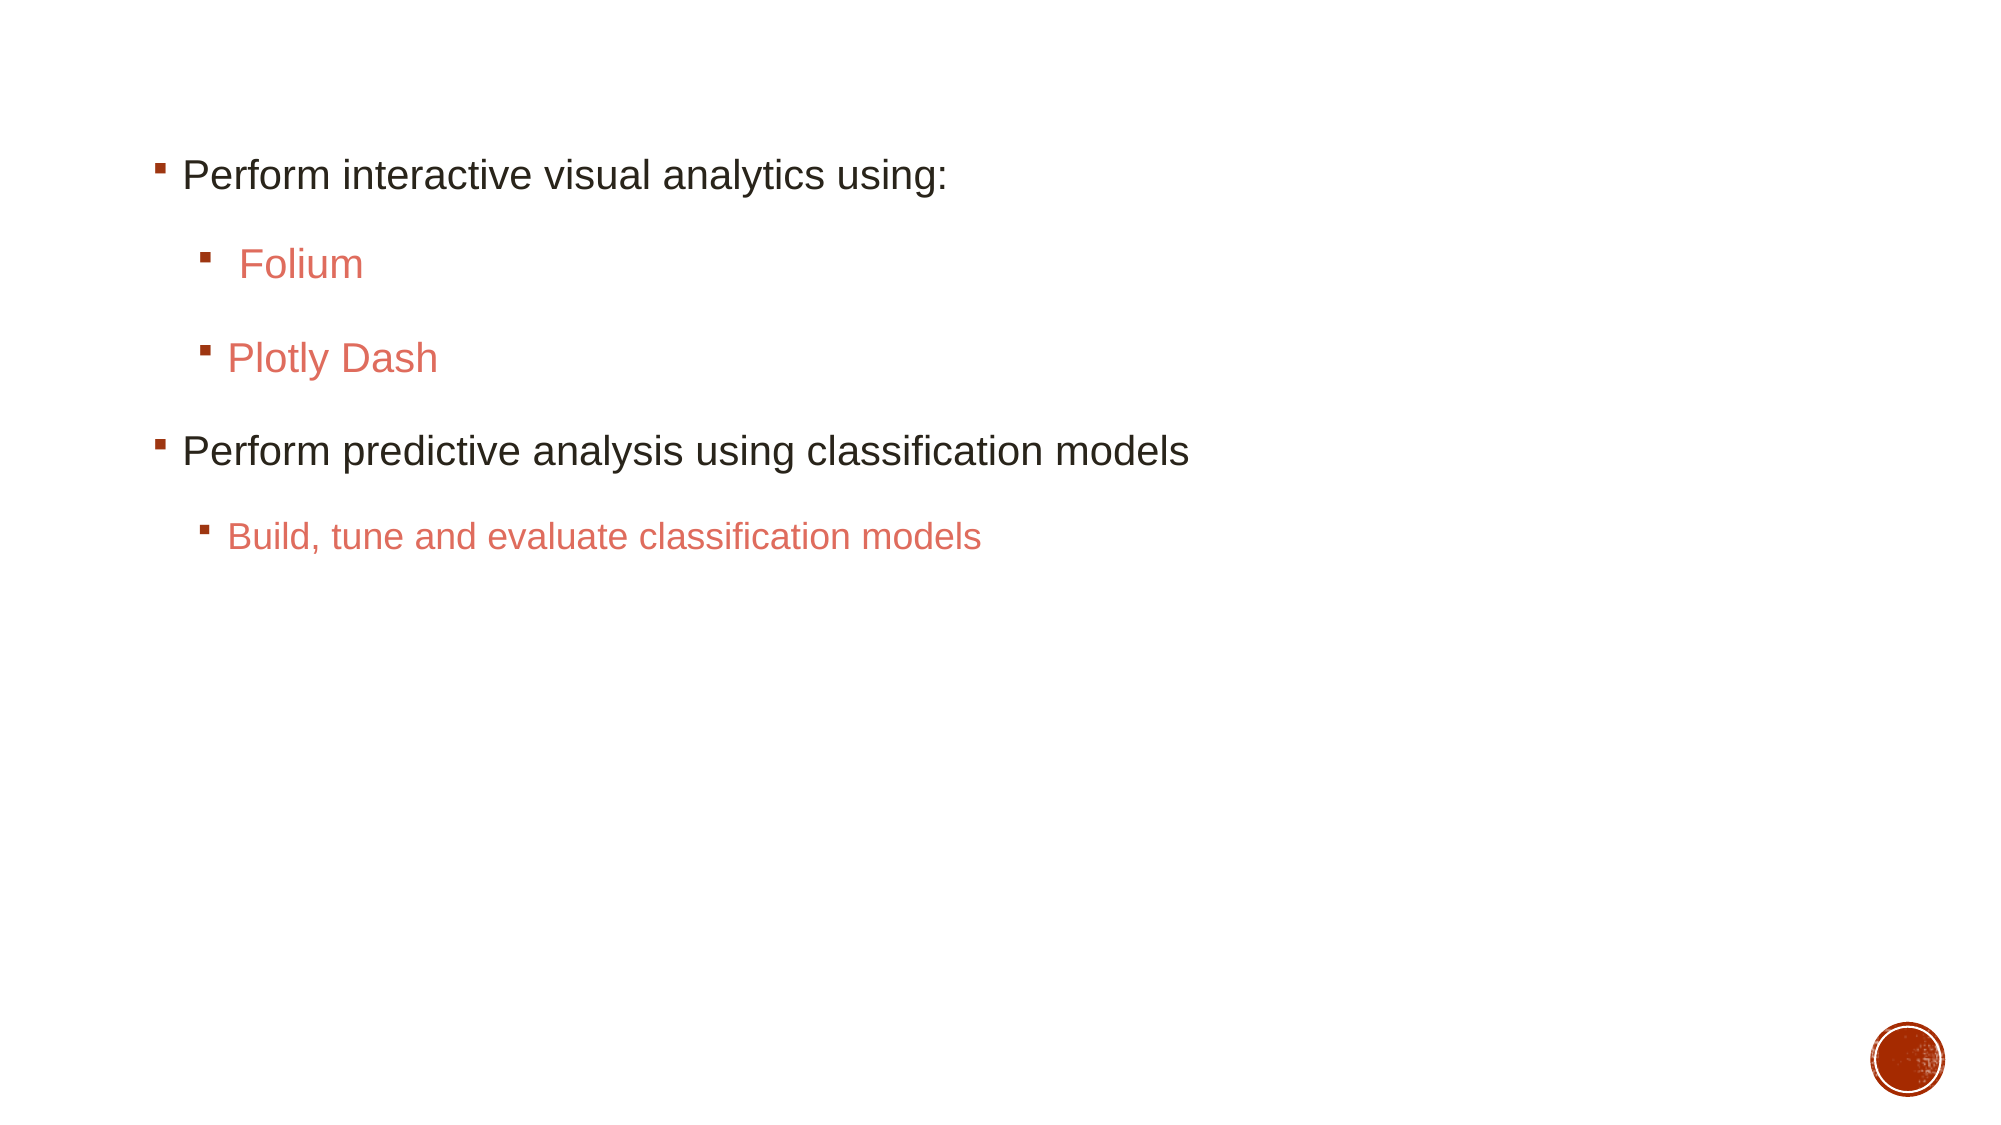

Perform interactive visual analytics using:
 Folium
Plotly Dash
Perform predictive analysis using classification models
Build, tune and evaluate classification models